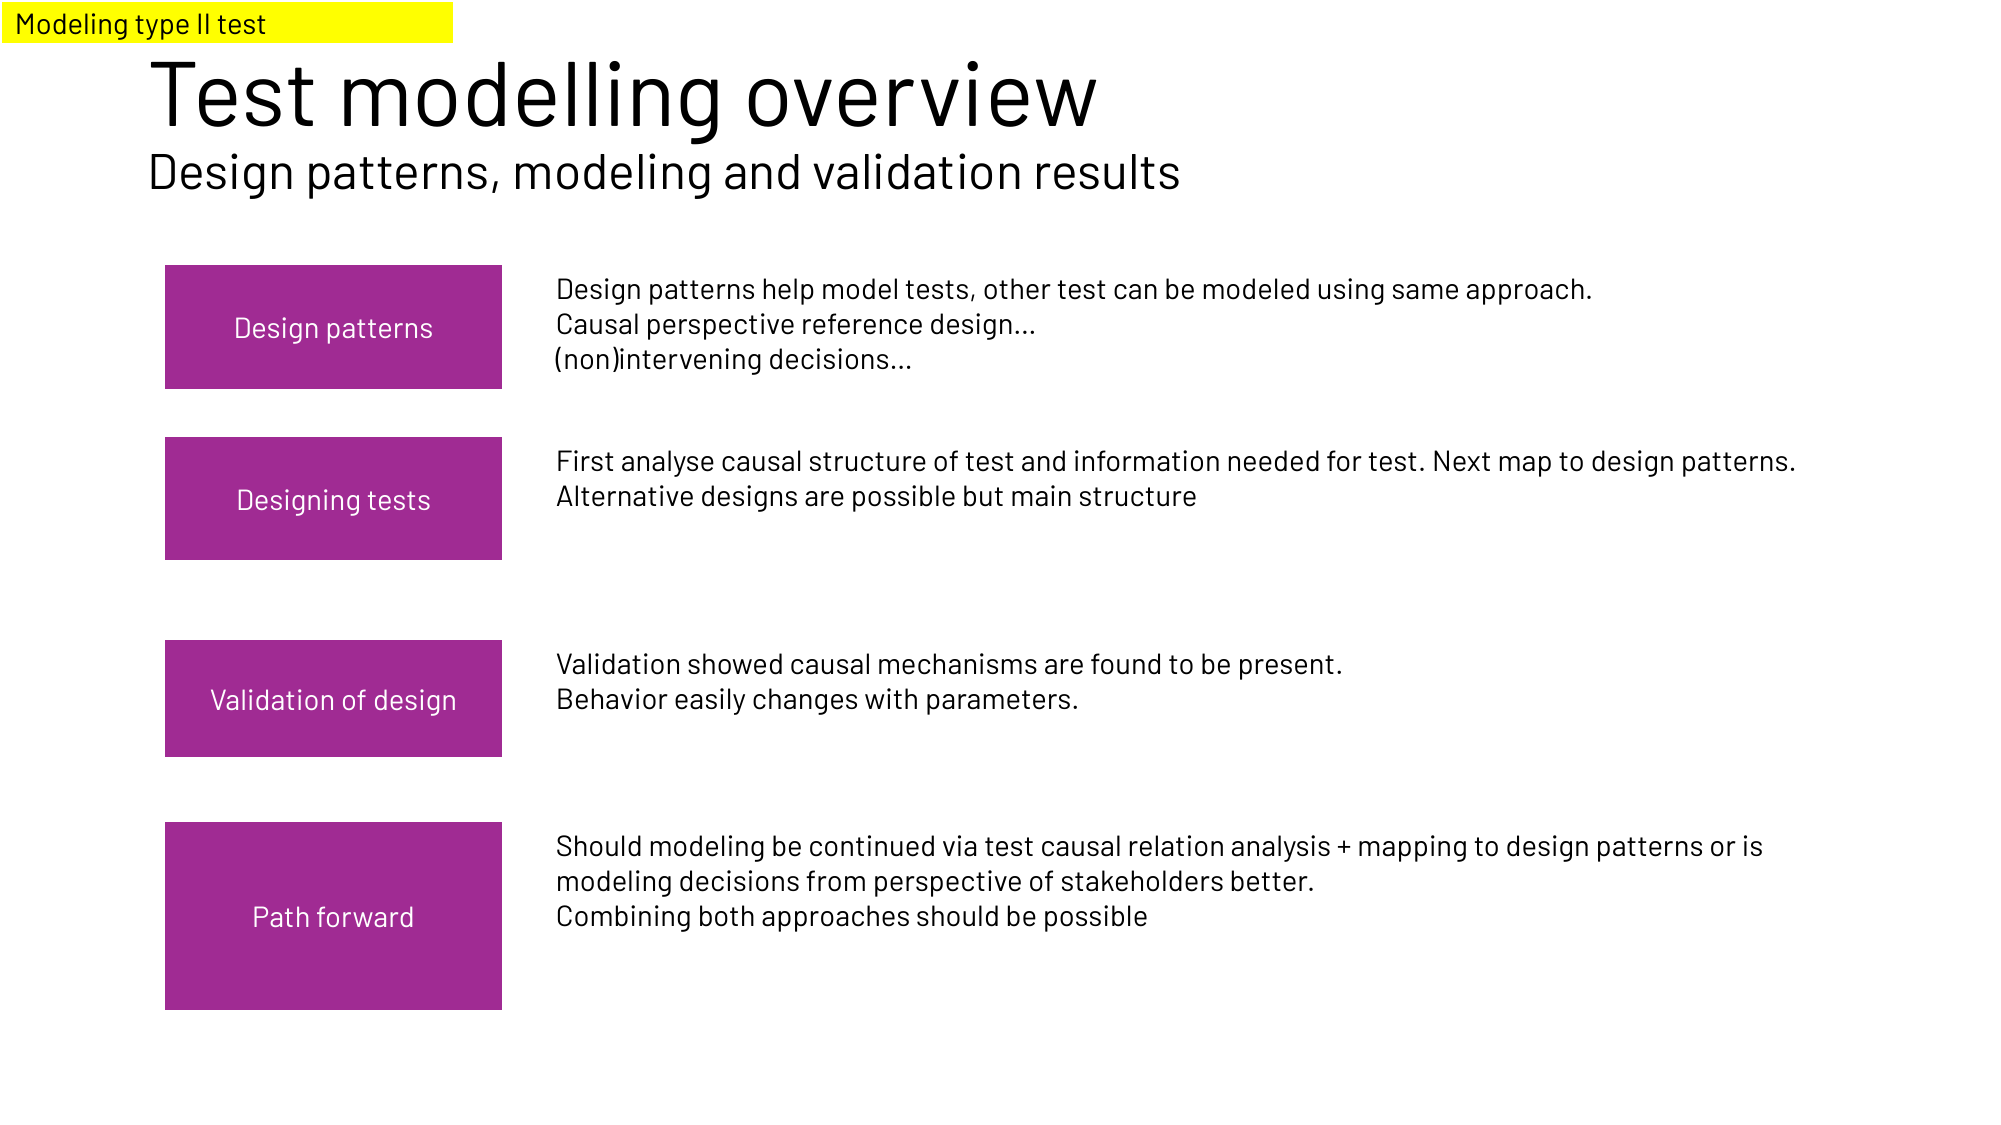

Modeling type II test
Test modelling overview
Design patterns, modeling and validation results
Design patterns
Design patterns help model tests, other test can be modeled using same approach.
Causal perspective reference design…
(non)intervening decisions…
Designing tests
First analyse causal structure of test and information needed for test. Next map to design patterns.
Alternative designs are possible but main structure
Validation of design
Validation showed causal mechanisms are found to be present.
Behavior easily changes with parameters.
Path forward
Should modeling be continued via test causal relation analysis + mapping to design patterns or is modeling decisions from perspective of stakeholders better.
Combining both approaches should be possible